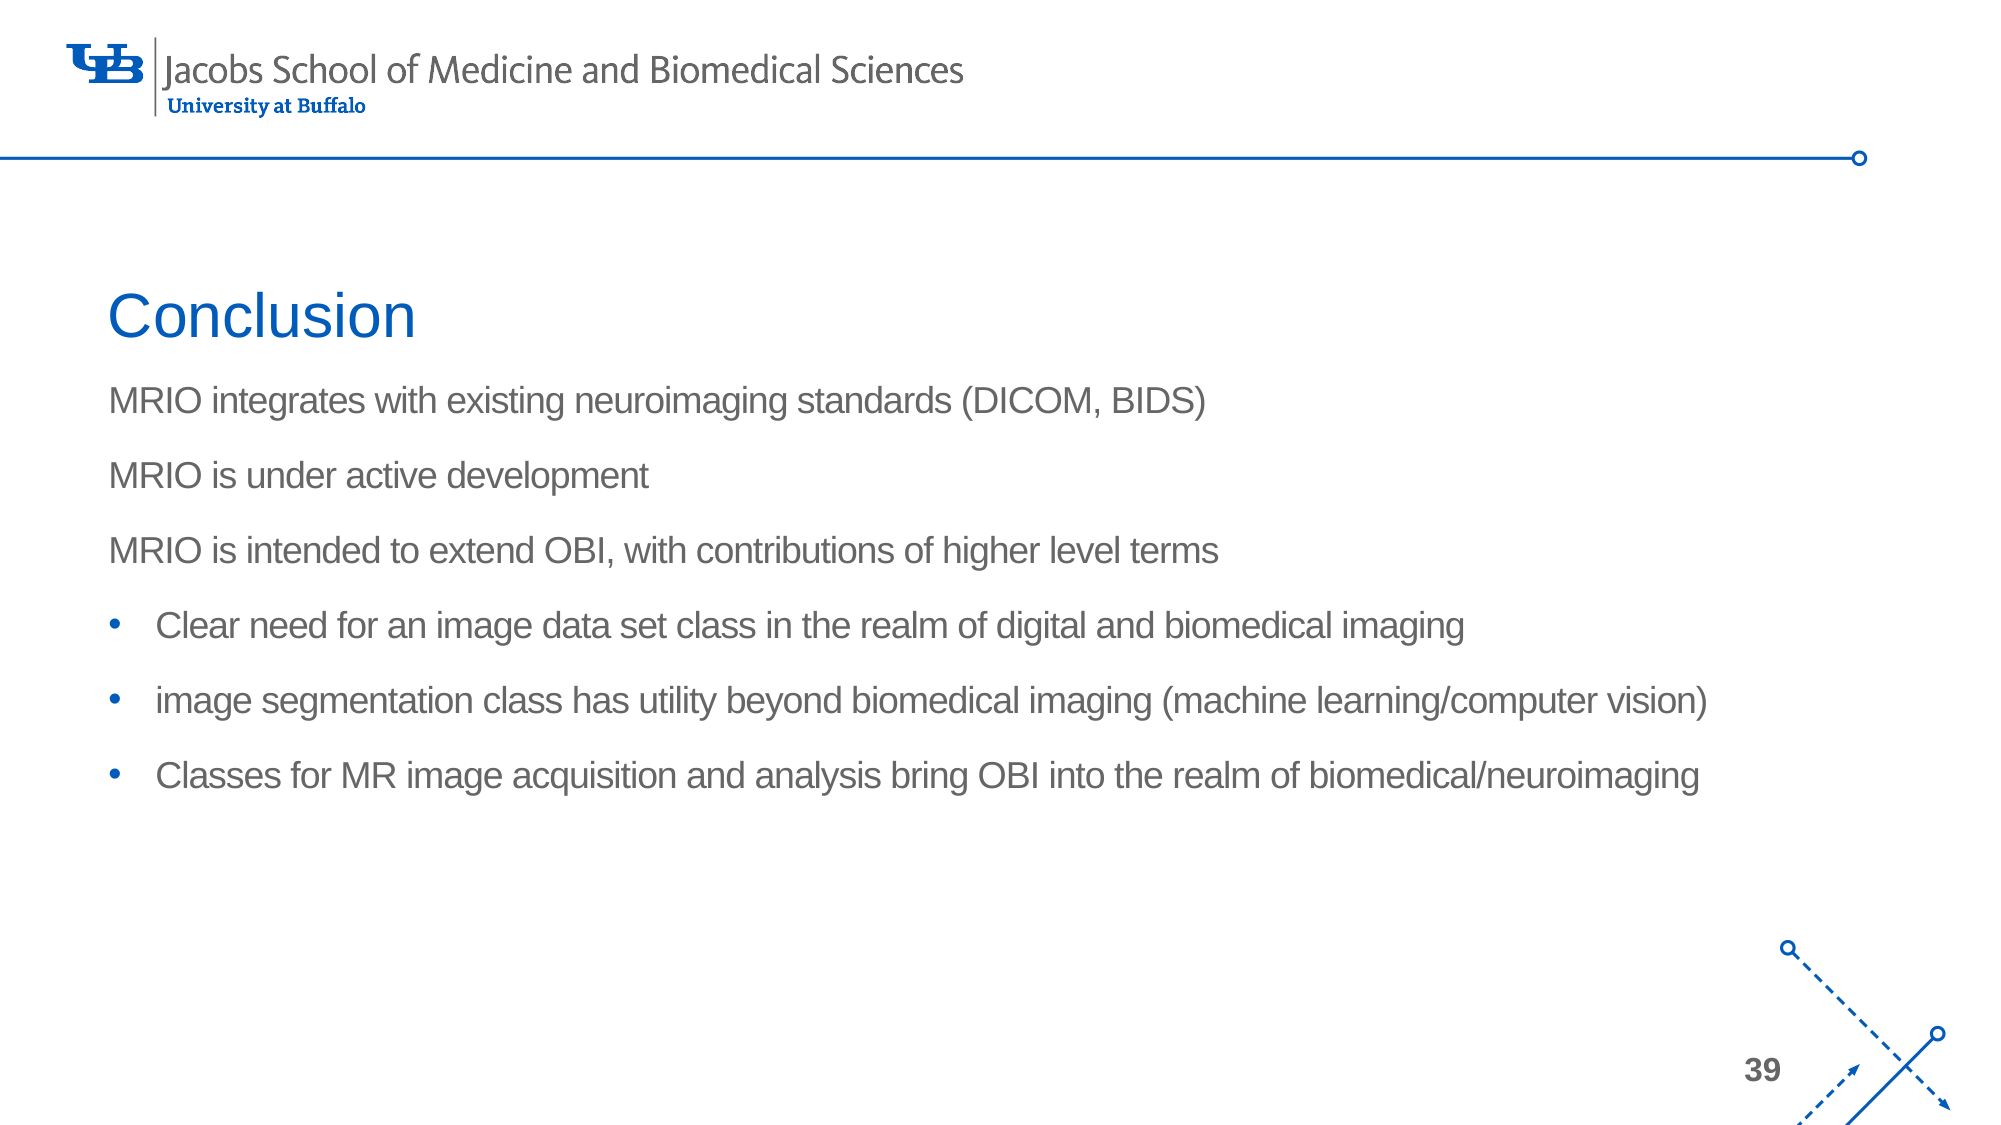

# Conclusion
MRIO integrates with existing neuroimaging standards (DICOM, BIDS)
MRIO is under active development
MRIO is intended to extend OBI, with contributions of higher level terms
Clear need for an image data set class in the realm of digital and biomedical imaging
image segmentation class has utility beyond biomedical imaging (machine learning/computer vision)
Classes for MR image acquisition and analysis bring OBI into the realm of biomedical/neuroimaging